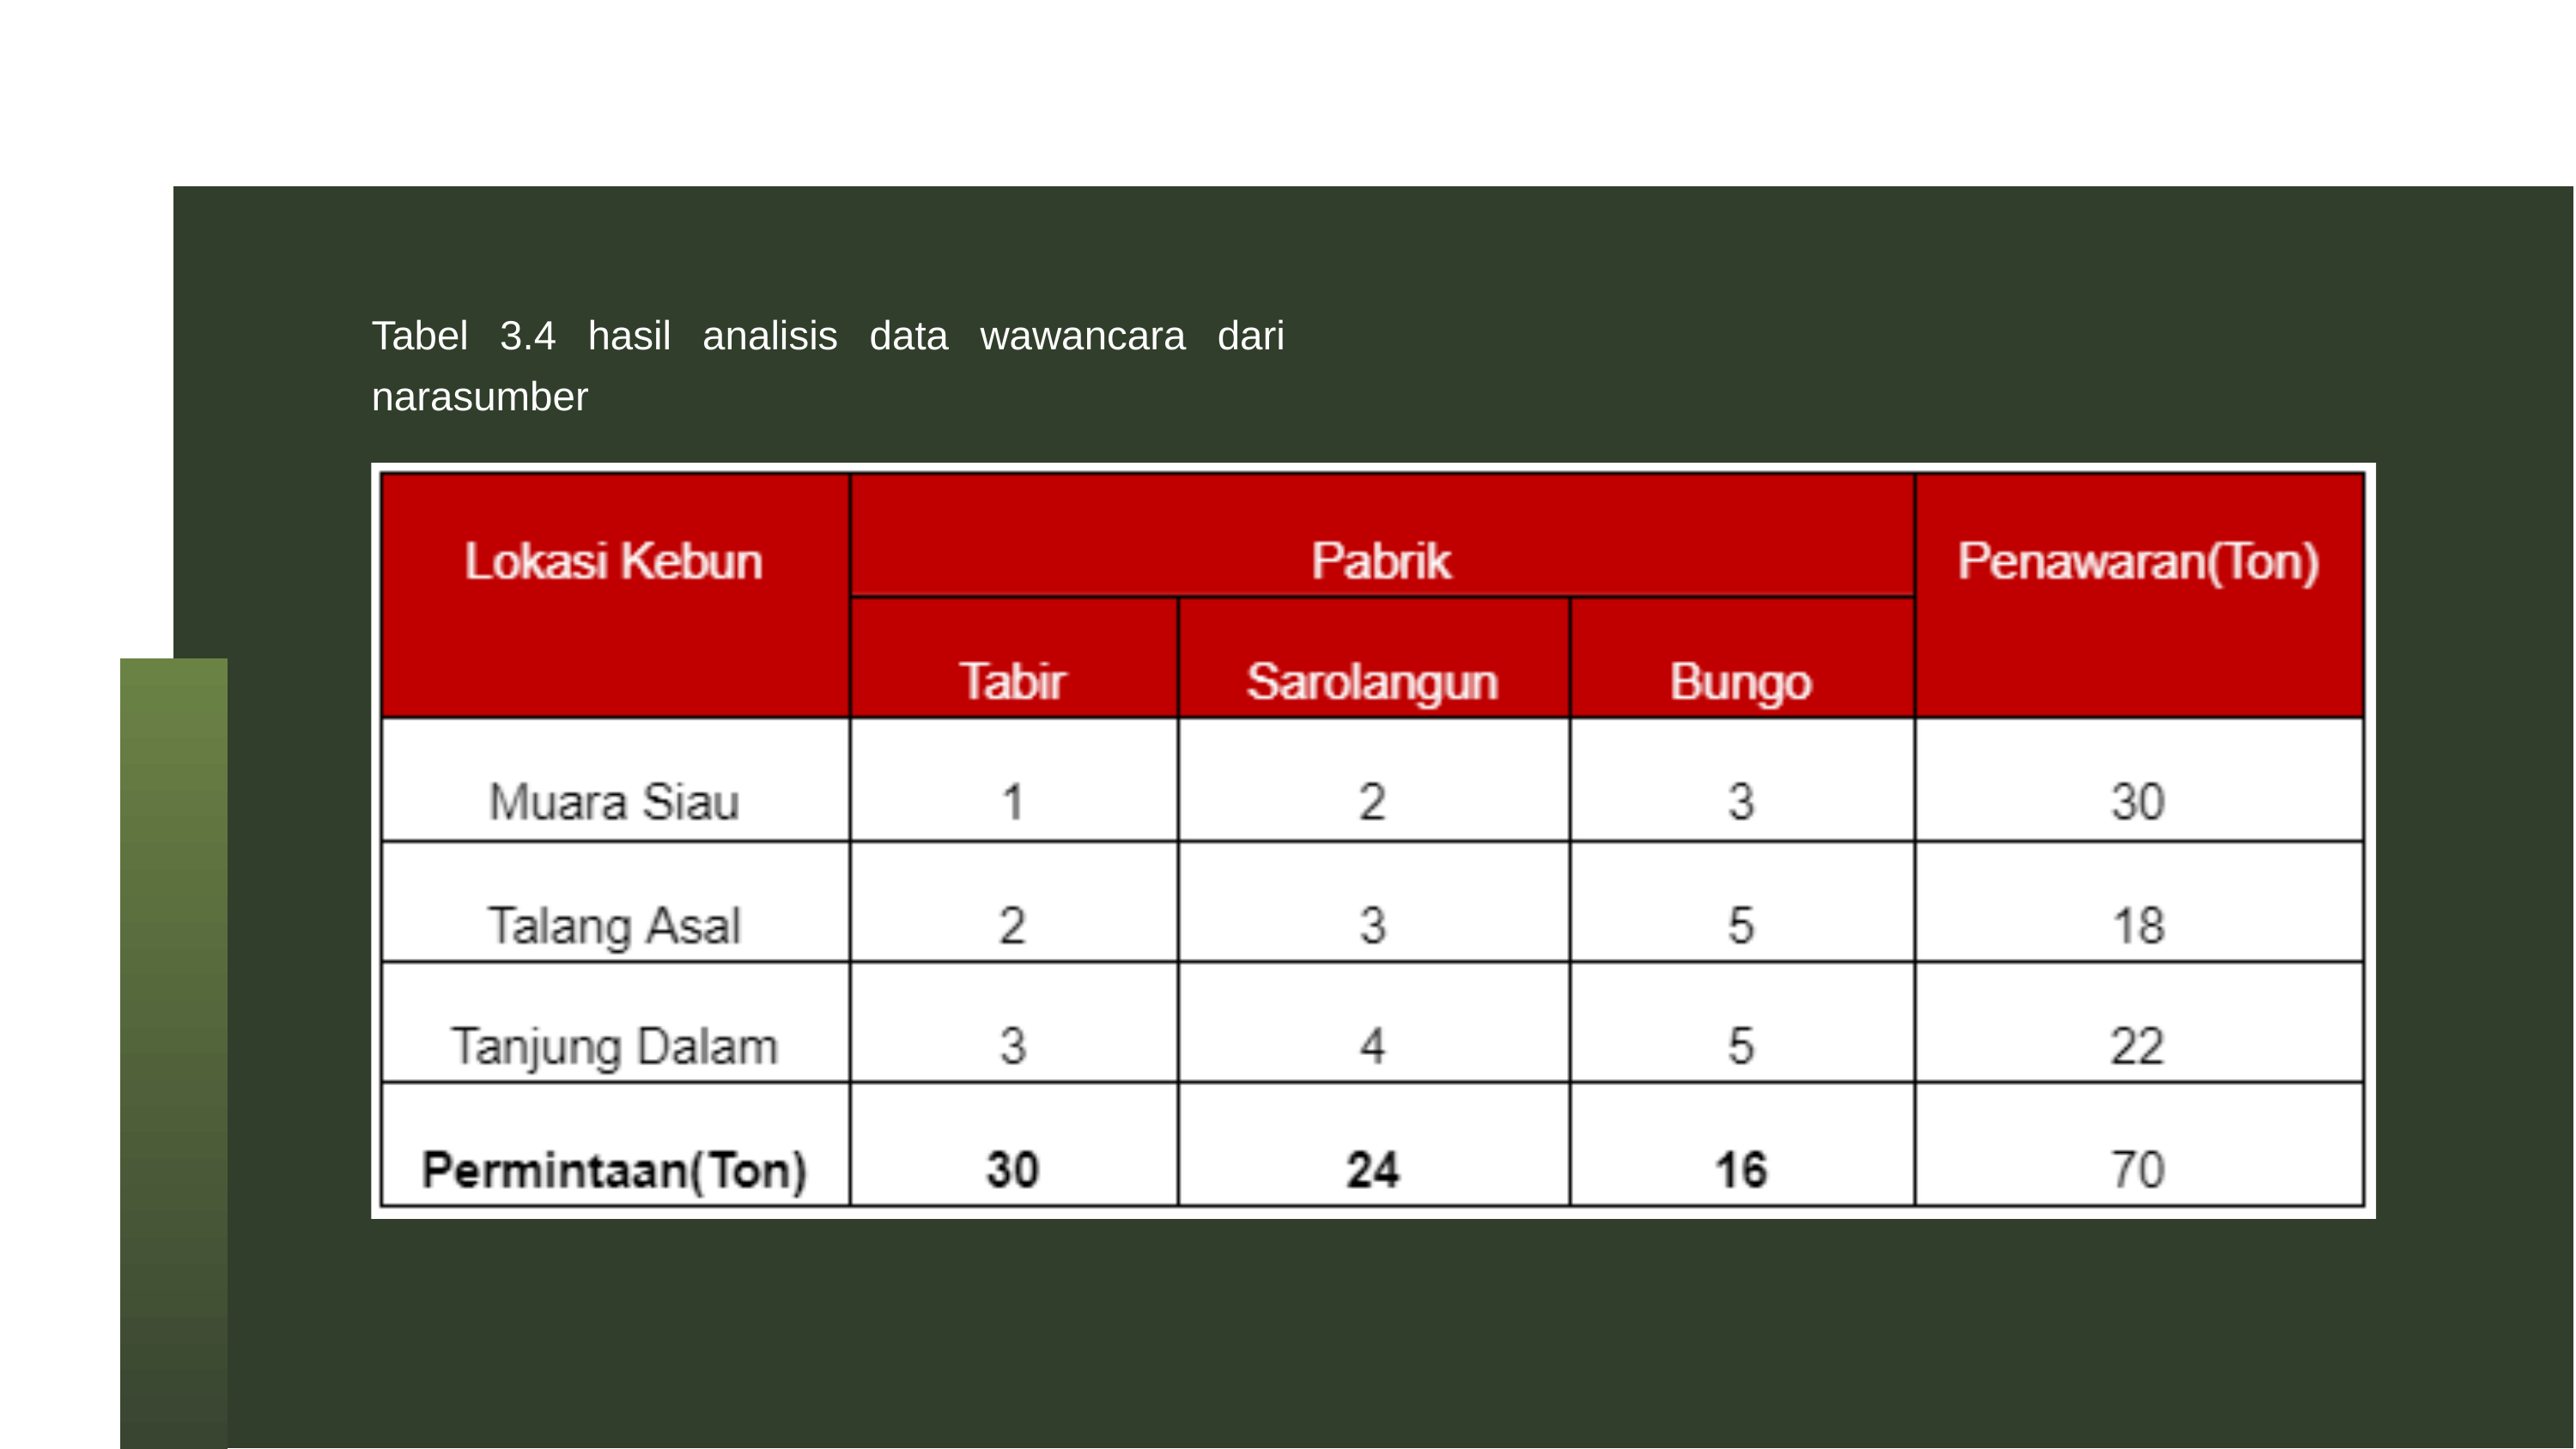

Tabel 3.4 hasil analisis data wawancara dari narasumber